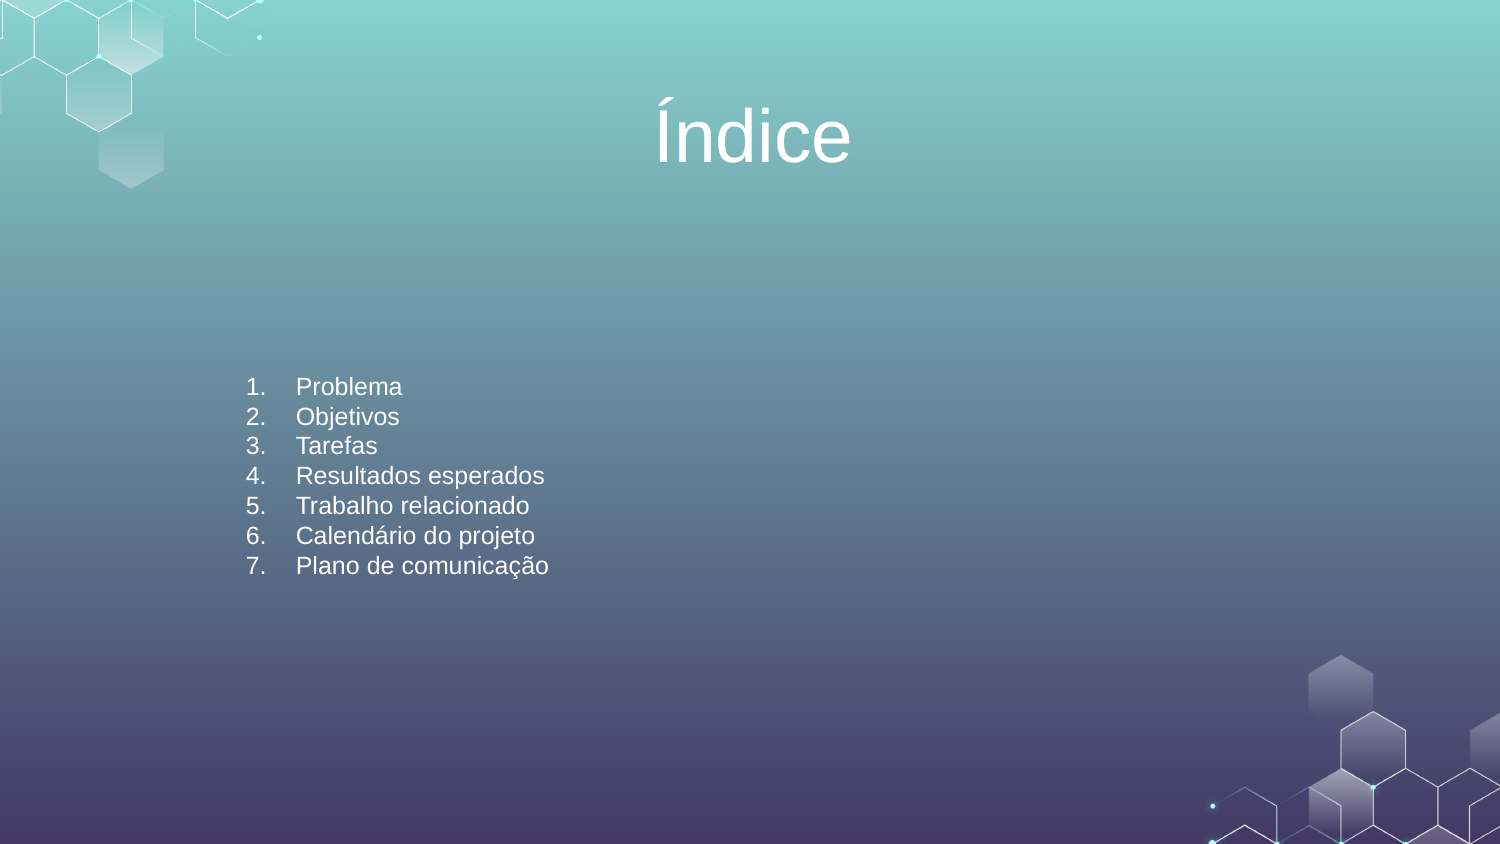

# Índice

Problema
Objetivos
Tarefas
Resultados esperados
Trabalho relacionado
Calendário do projeto
Plano de comunicação